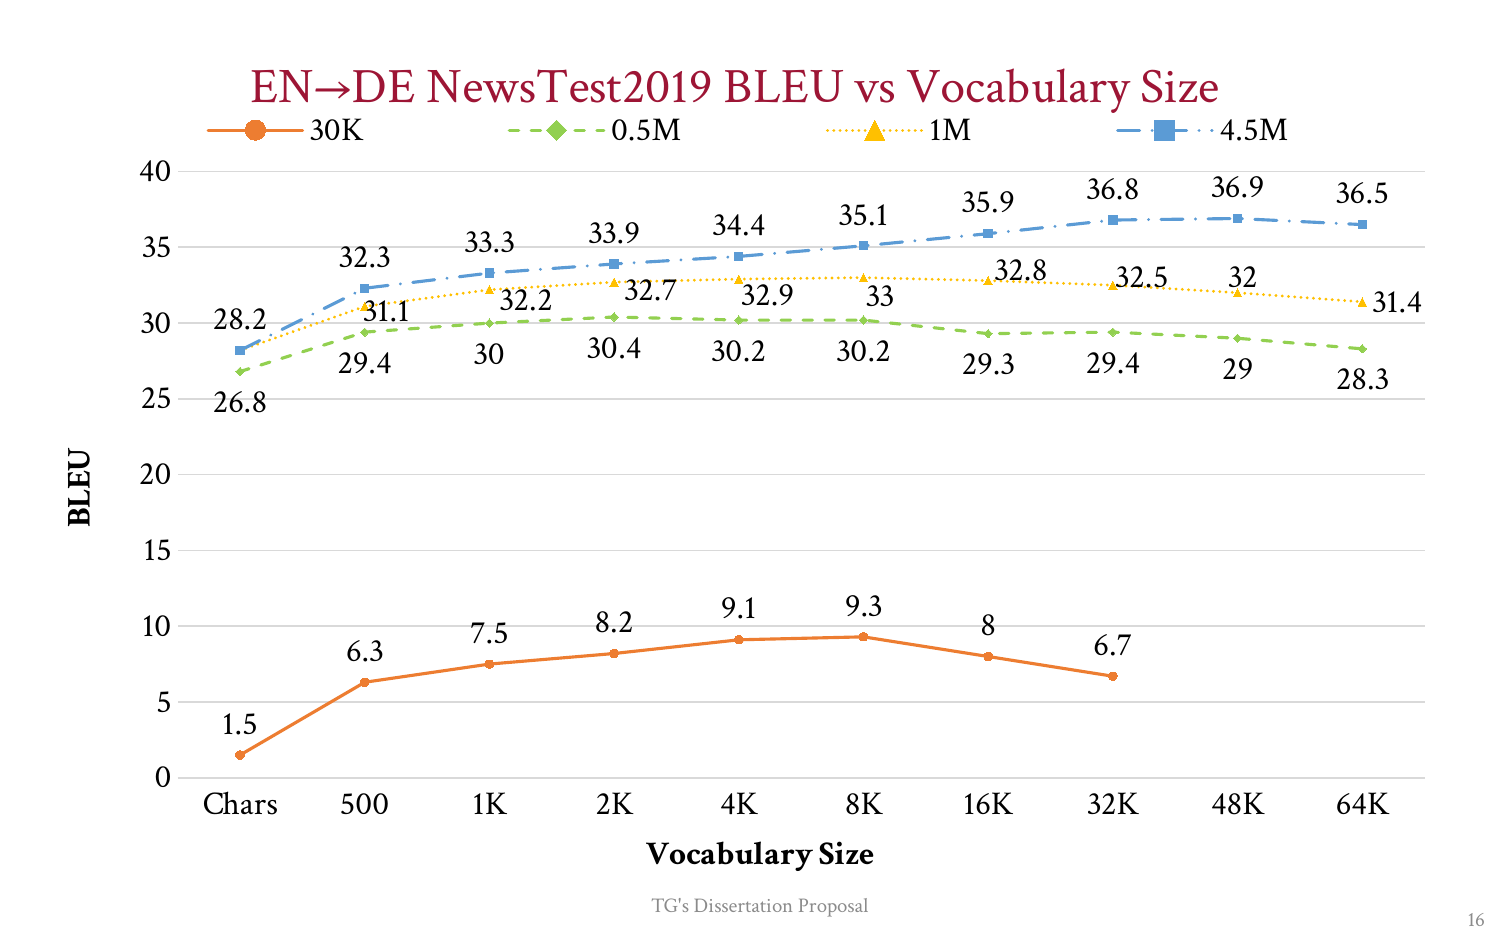

### Chart: EN→DE NewsTest2019 BLEU vs Vocabulary Size

| Category | 30K | 0.5M | 1M | 4.5M |
|---|---|---|---|---|
| Chars | 1.5 | 26.8 | 28.2 | 28.2 |
| 500 | 6.3 | 29.4 | 31.1 | 32.3 |
| 1K | 7.5 | 30.0 | 32.2 | 33.3 |
| 2K | 8.2 | 30.4 | 32.7 | 33.9 |
| 4K | 9.1 | 30.2 | 32.9 | 34.4 |
| 8K | 9.3 | 30.2 | 33.0 | 35.1 |
| 16K | 8.0 | 29.3 | 32.8 | 35.9 |
| 32K | 6.7 | 29.4 | 32.5 | 36.8 |
| 48K | None | 29.0 | 32.0 | 36.9 |
| 64K | None | 28.3 | 31.4 | 36.5 |
TG's Dissertation Proposal
16